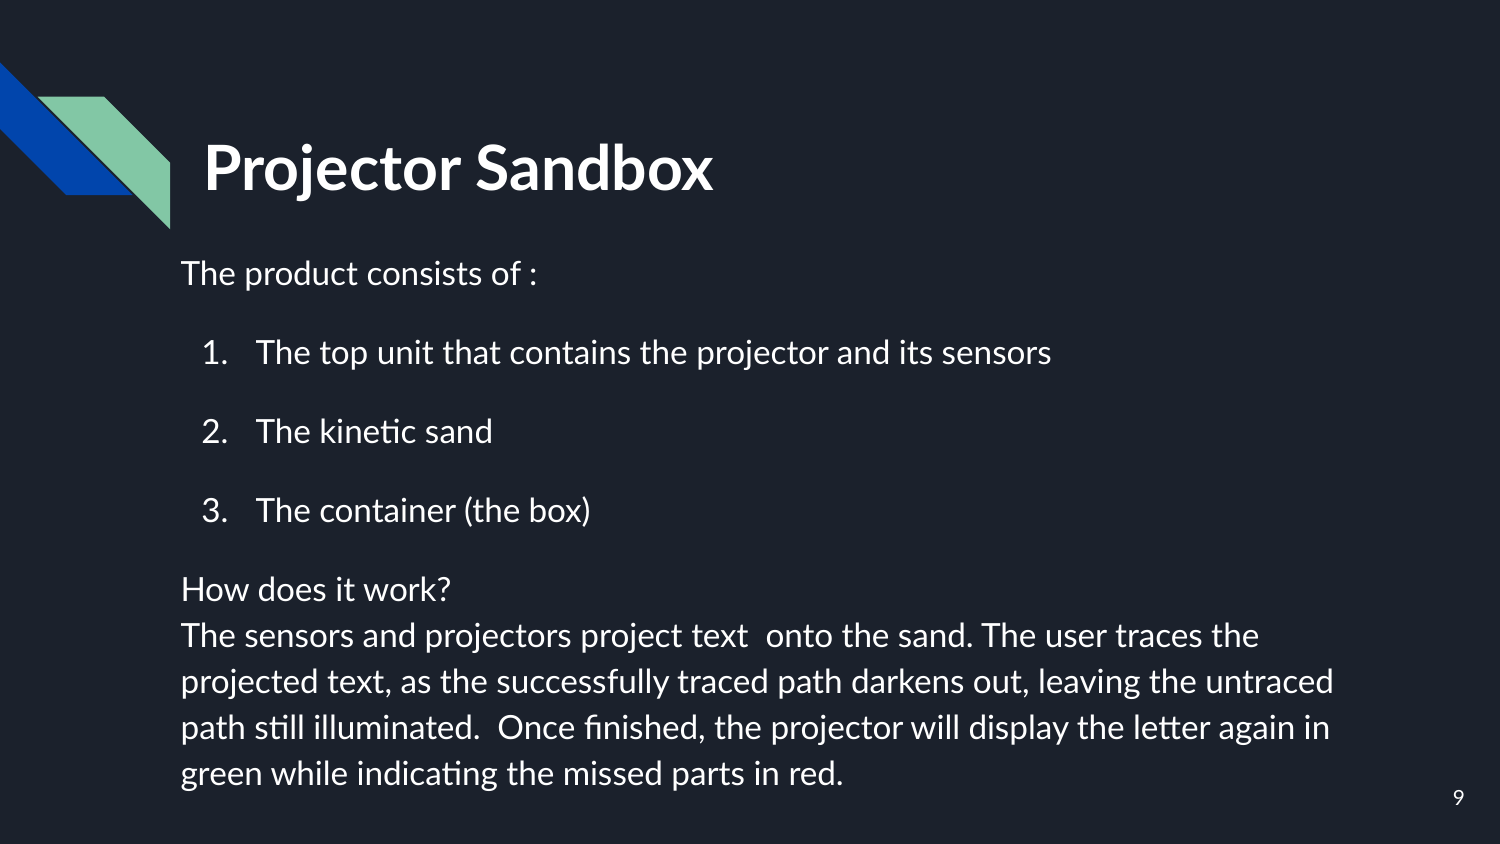

# Projector Sandbox
The product consists of :
The top unit that contains the projector and its sensors
The kinetic sand
The container (the box)
How does it work?
The sensors and projectors project text  onto the sand. The user traces the projected text, as the successfully traced path darkens out, leaving the untraced path still illuminated.  Once finished, the projector will display the letter again in green while indicating the missed parts in red.

9